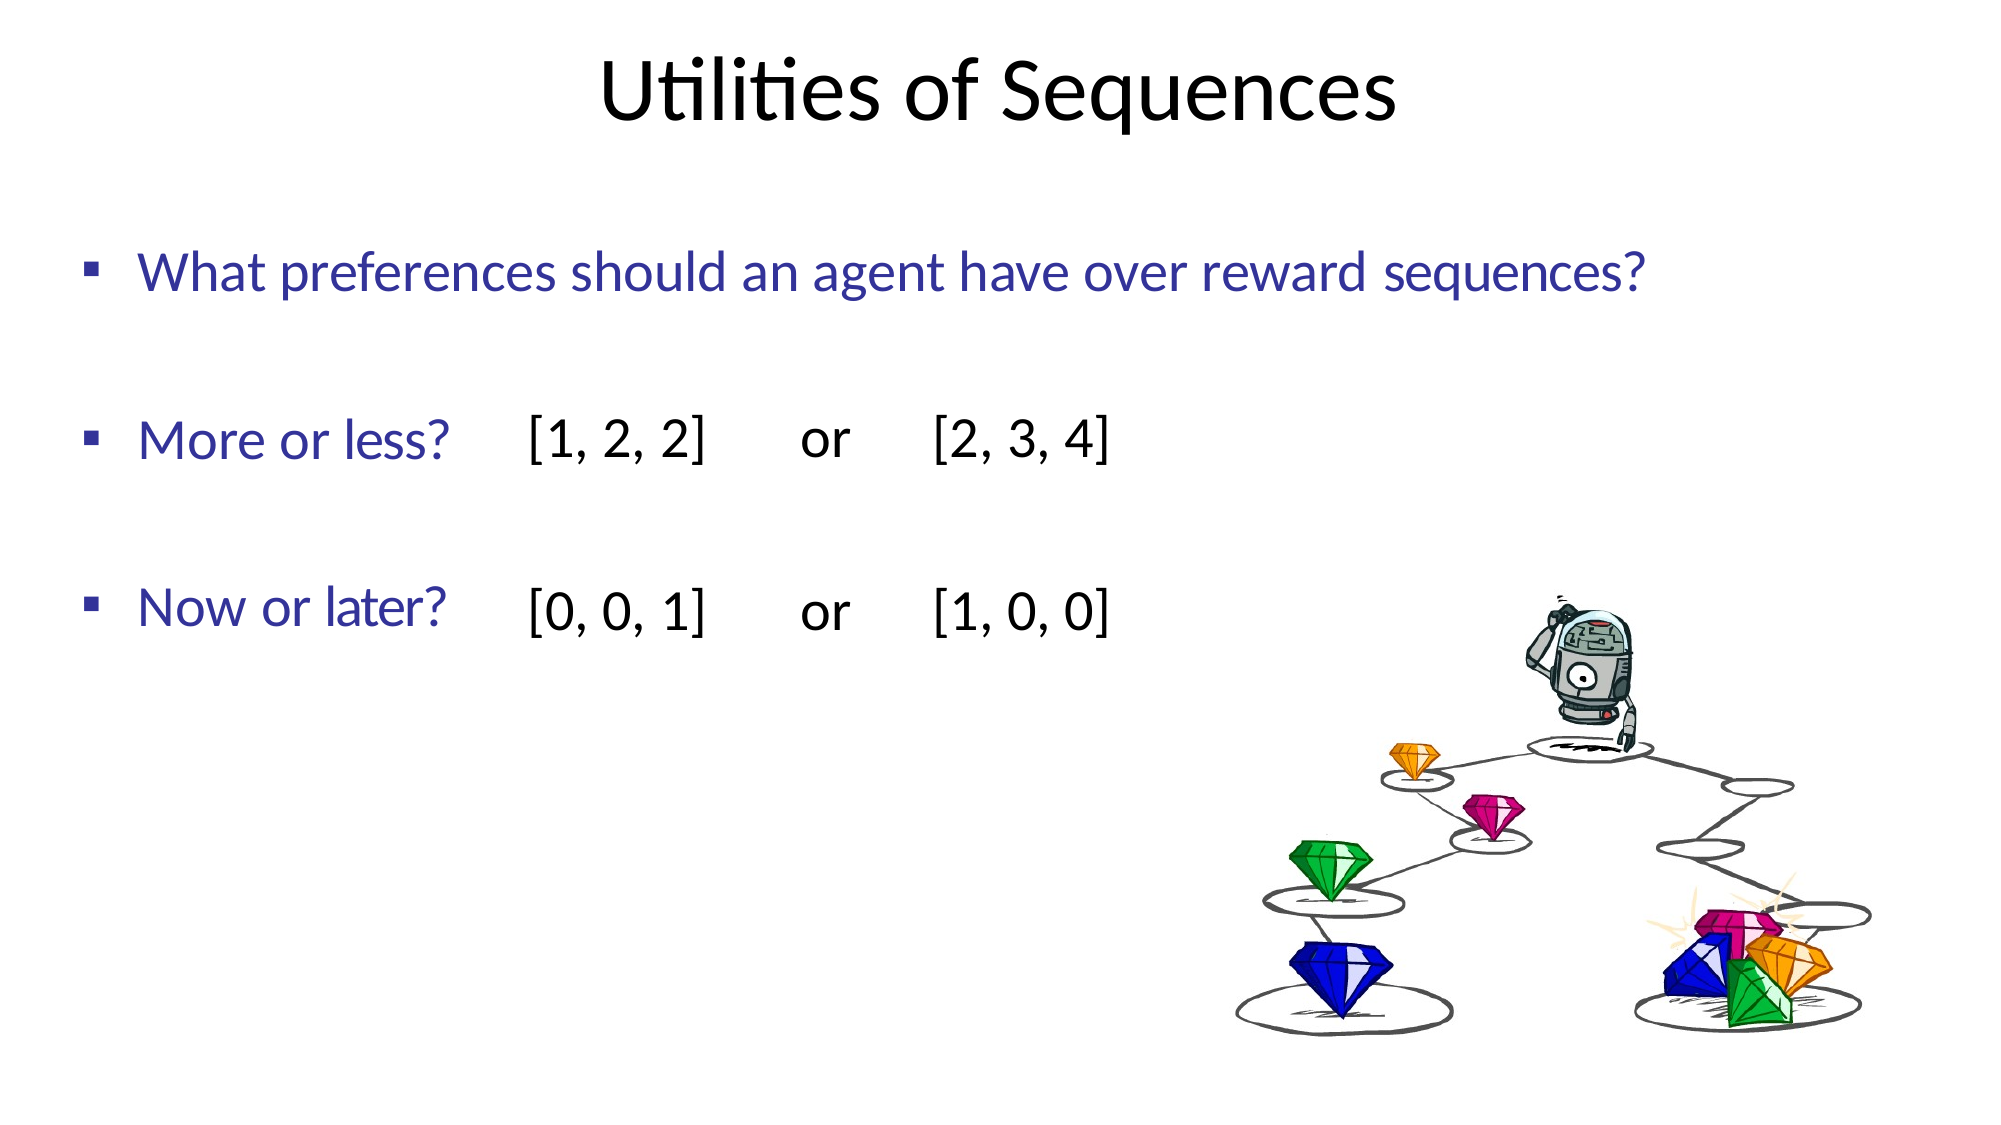

# Utilities of Sequences
What preferences should an agent have over reward sequences?
[1, 2, 2]	or	[2, 3, 4]

[0, 0, 1]	or	[1, 0, 0]
More or less?
Now or later?